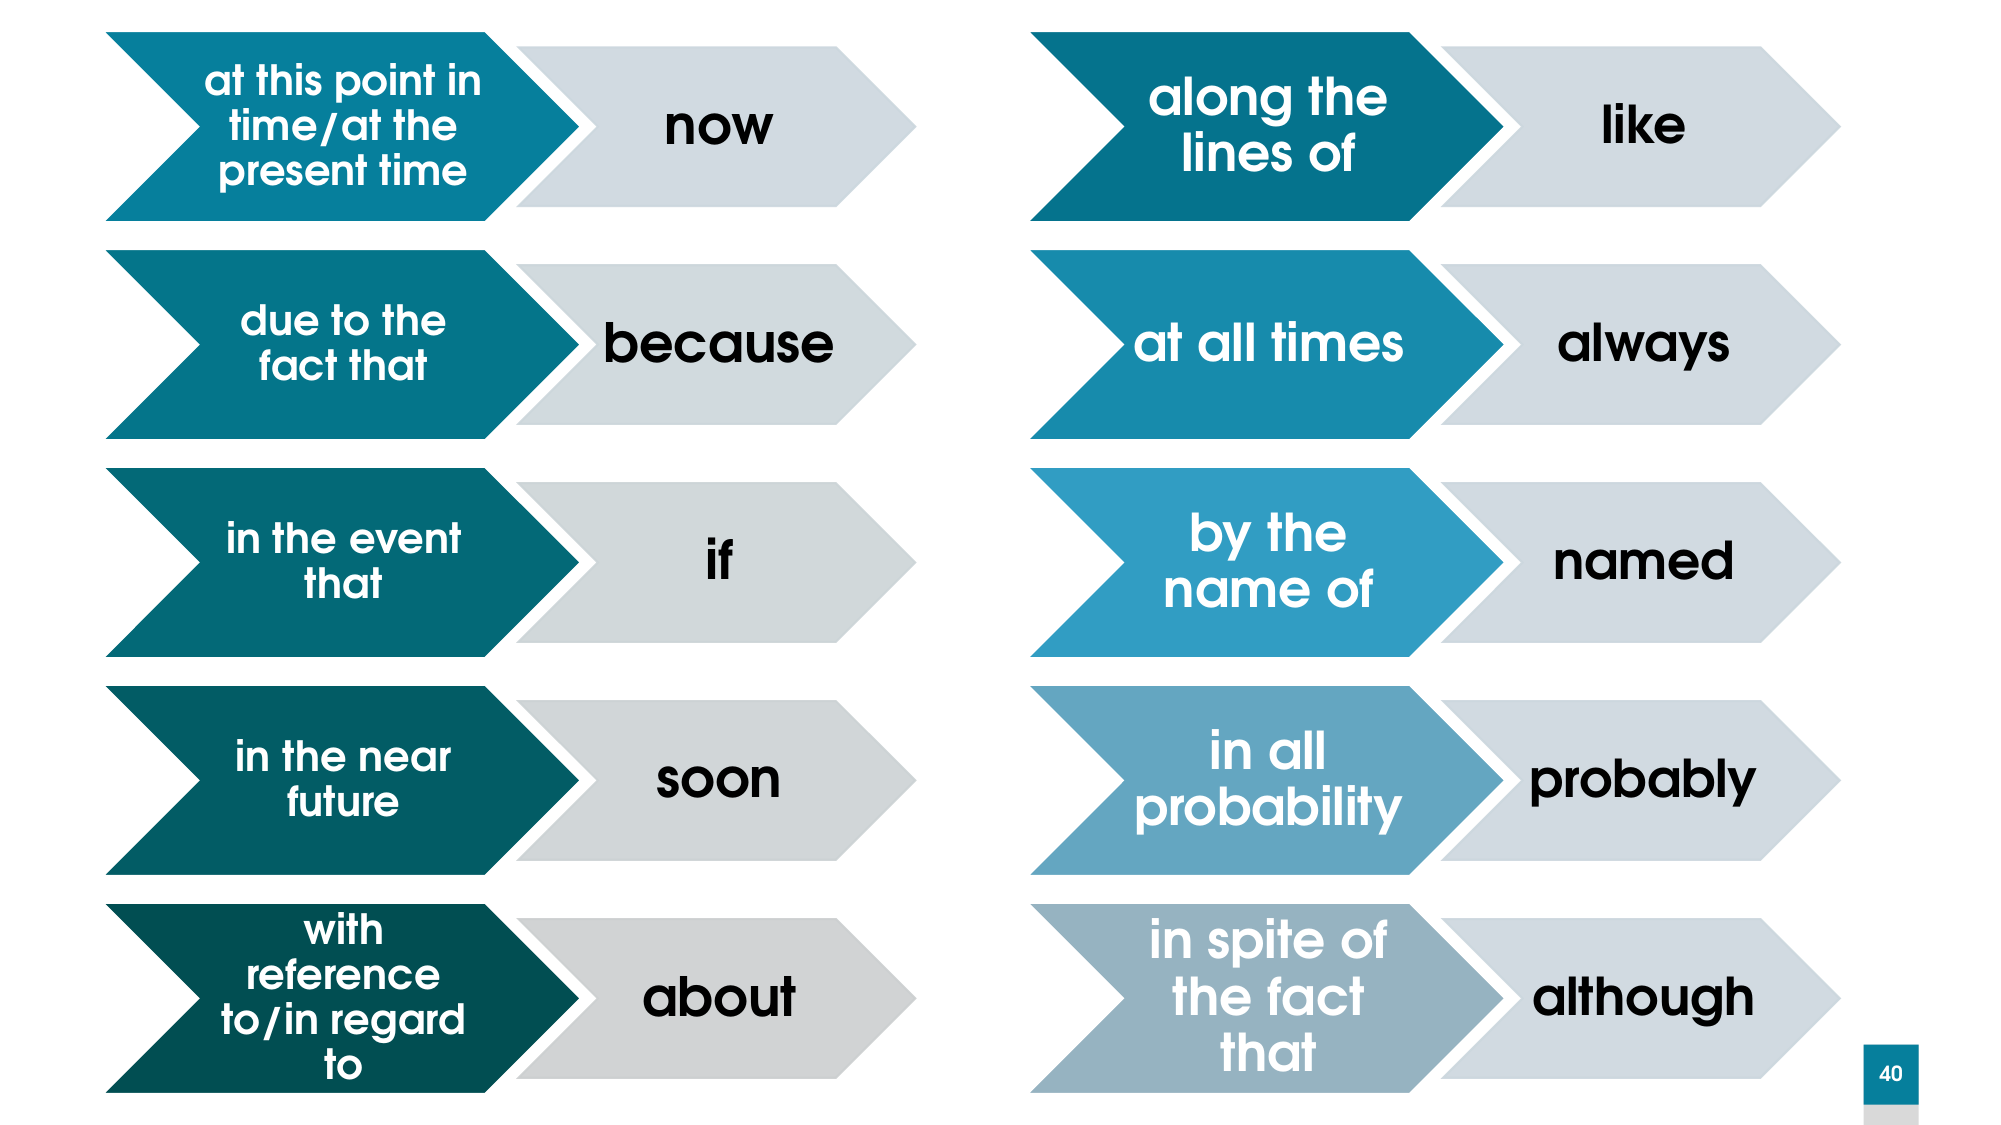

at this point in time/at the present time
now
due to the fact that
because
in the event that
if
in the near future
soon
with reference to/in regard to
about
along the lines of
like
at all times
always
by the name of
named
in all probability
probably
in spite of the fact that
although